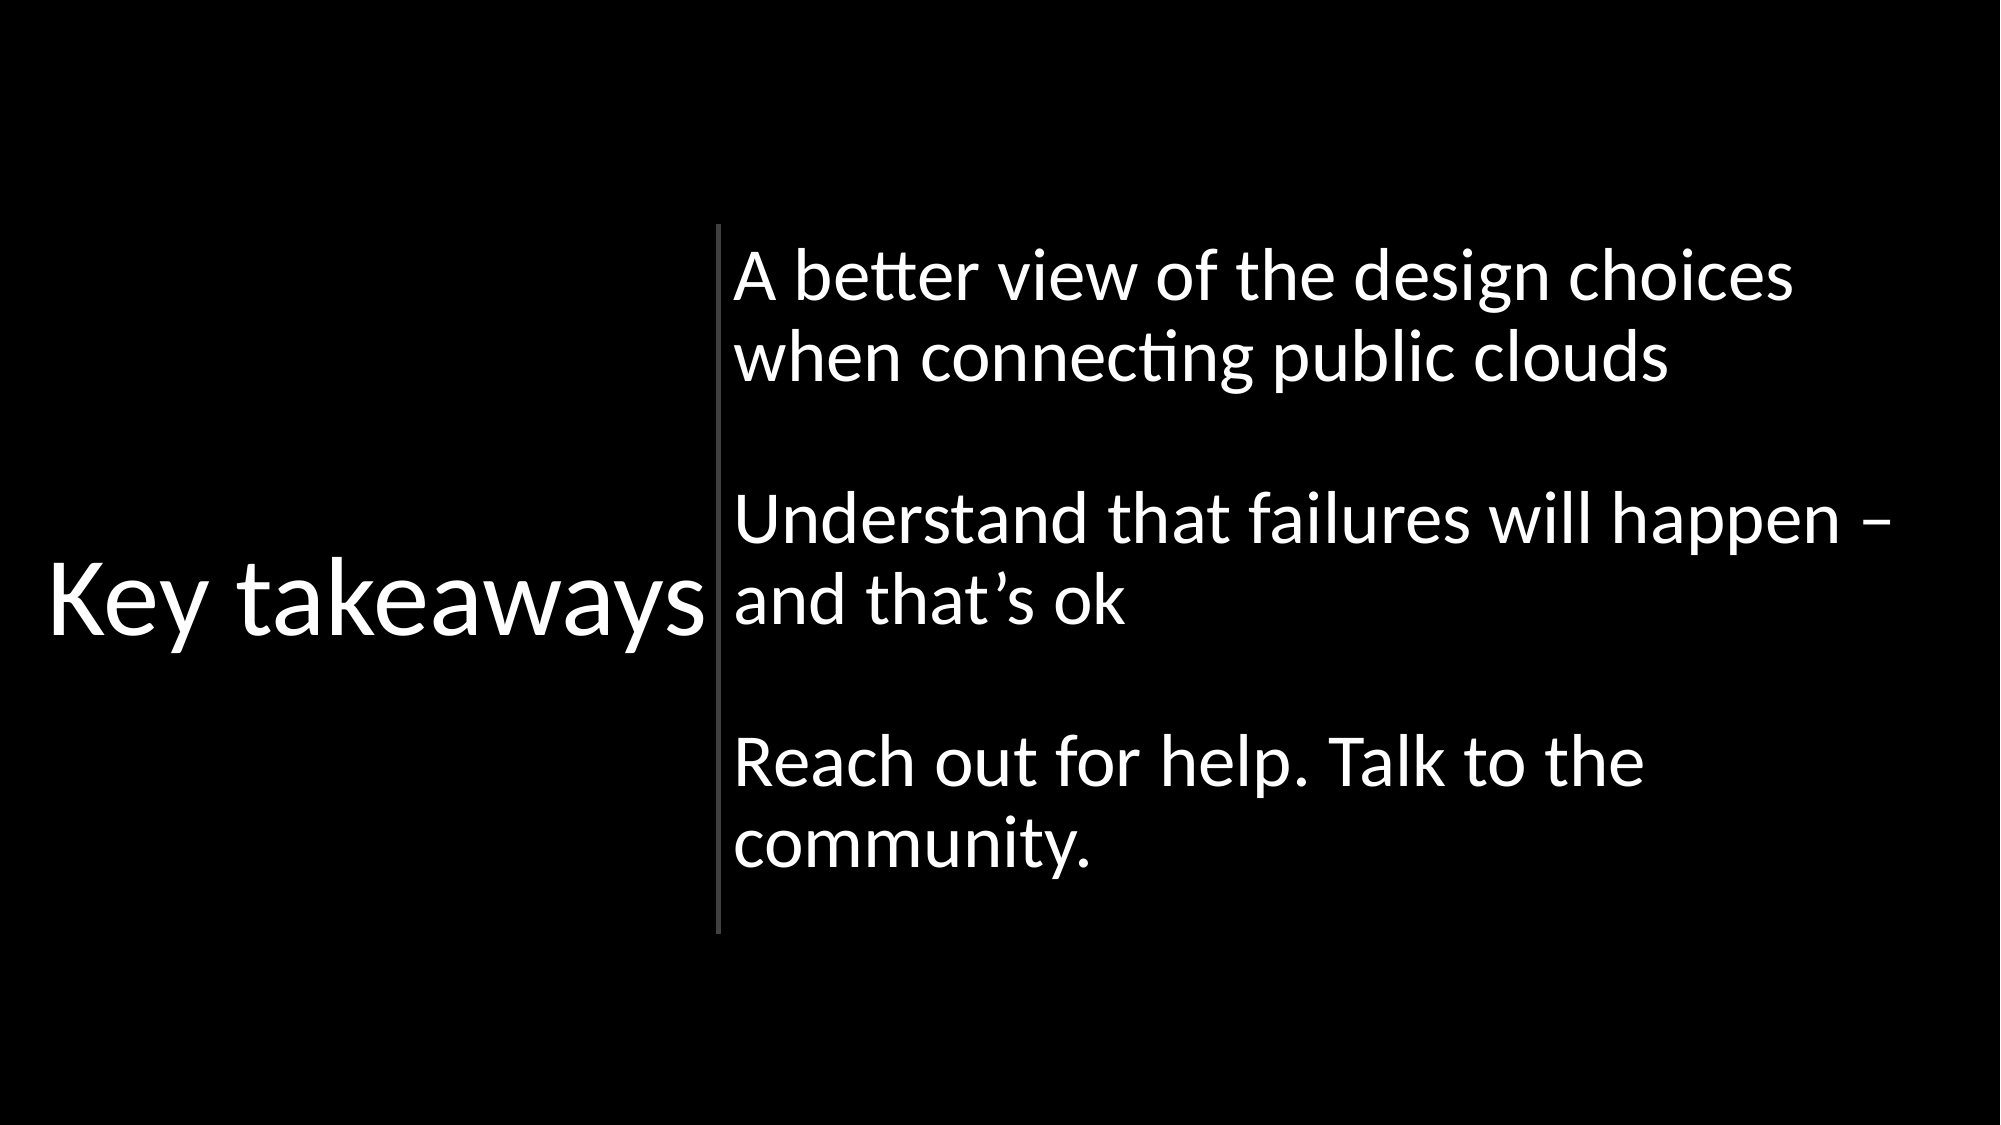

# A better view of the design choices when connecting public clouds Understand that failures will happen – and that’s ok Reach out for help. Talk to the community.
Key takeaways